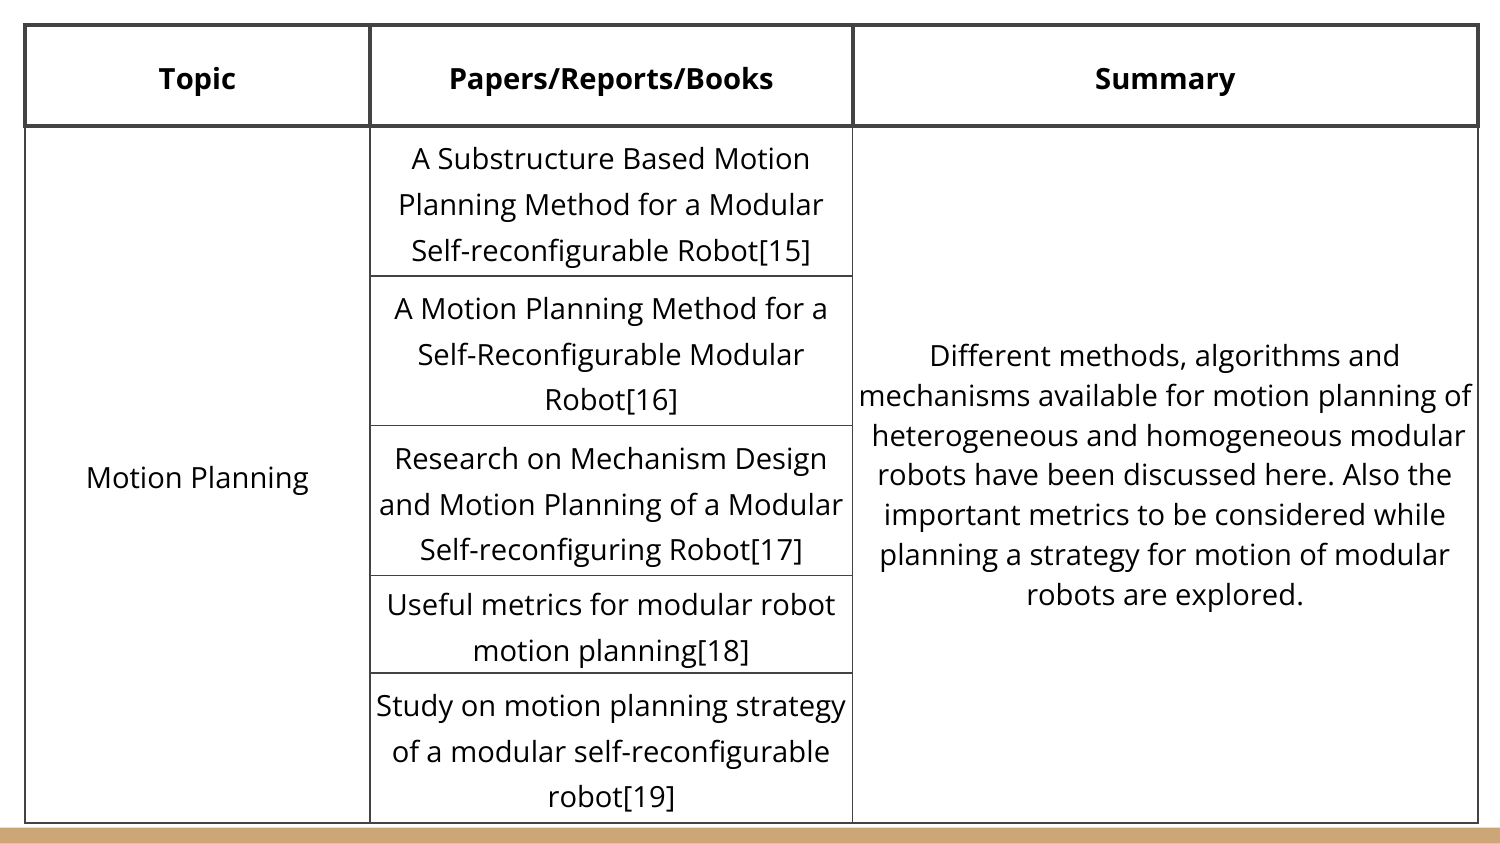

| Topic | Papers/Reports/Books | Summary |
| --- | --- | --- |
| Motion Planning | A Substructure Based Motion Planning Method for a Modular Self-reconfigurable Robot[15] | Different methods, algorithms and mechanisms available for motion planning of heterogeneous and homogeneous modular robots have been discussed here. Also the important metrics to be considered while planning a strategy for motion of modular robots are explored. |
|  | A Motion Planning Method for a Self-Reconfigurable Modular Robot[16] |  |
|  | Research on Mechanism Design and Motion Planning of a Modular Self-reconfiguring Robot[17] |  |
|  | Useful metrics for modular robot motion planning[18] |  |
|  | Study on motion planning strategy of a modular self-reconfigurable robot[19] |  |